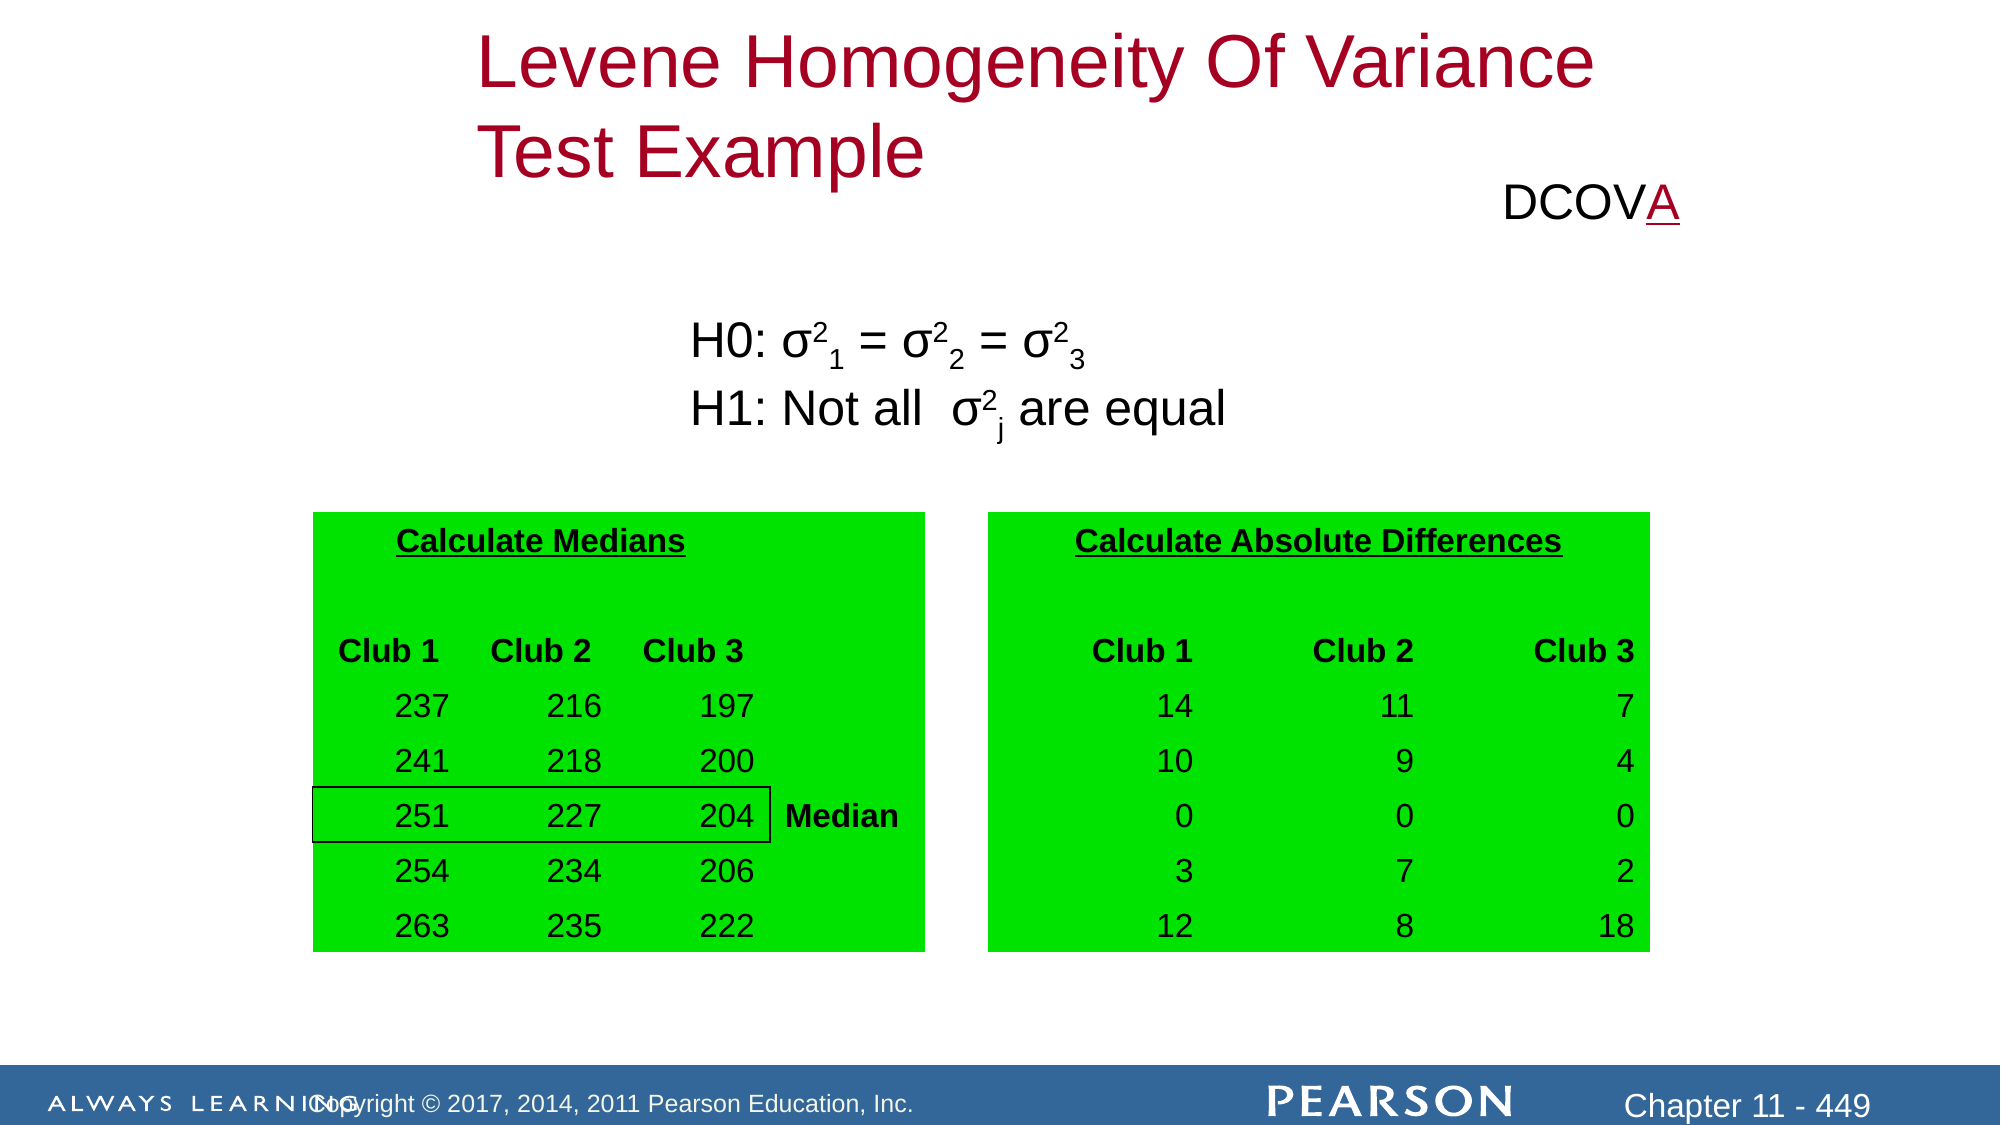

Levene Homogeneity Of Variance Test Example
DCOVA
H0: σ21 = σ22 = σ23
H1: Not all  σ2j are equal
| Calculate Medians |  |  |  |
| --- | --- | --- | --- |
|  |  |  |  |
| Club 1 | Club 2 | Club 3 |  |
| 237 | 216 | 197 |  |
| 241 | 218 | 200 |  |
| 251 | 227 | 204 | Median |
| 254 | 234 | 206 |  |
| 263 | 235 | 222 |  |
| Calculate Absolute Differences |  |  |
| --- | --- | --- |
|  |  |  |
| Club 1 | Club 2 | Club 3 |
| 14 | 11 | 7 |
| 10 | 9 | 4 |
| 0 | 0 | 0 |
| 3 | 7 | 2 |
| 12 | 8 | 18 |